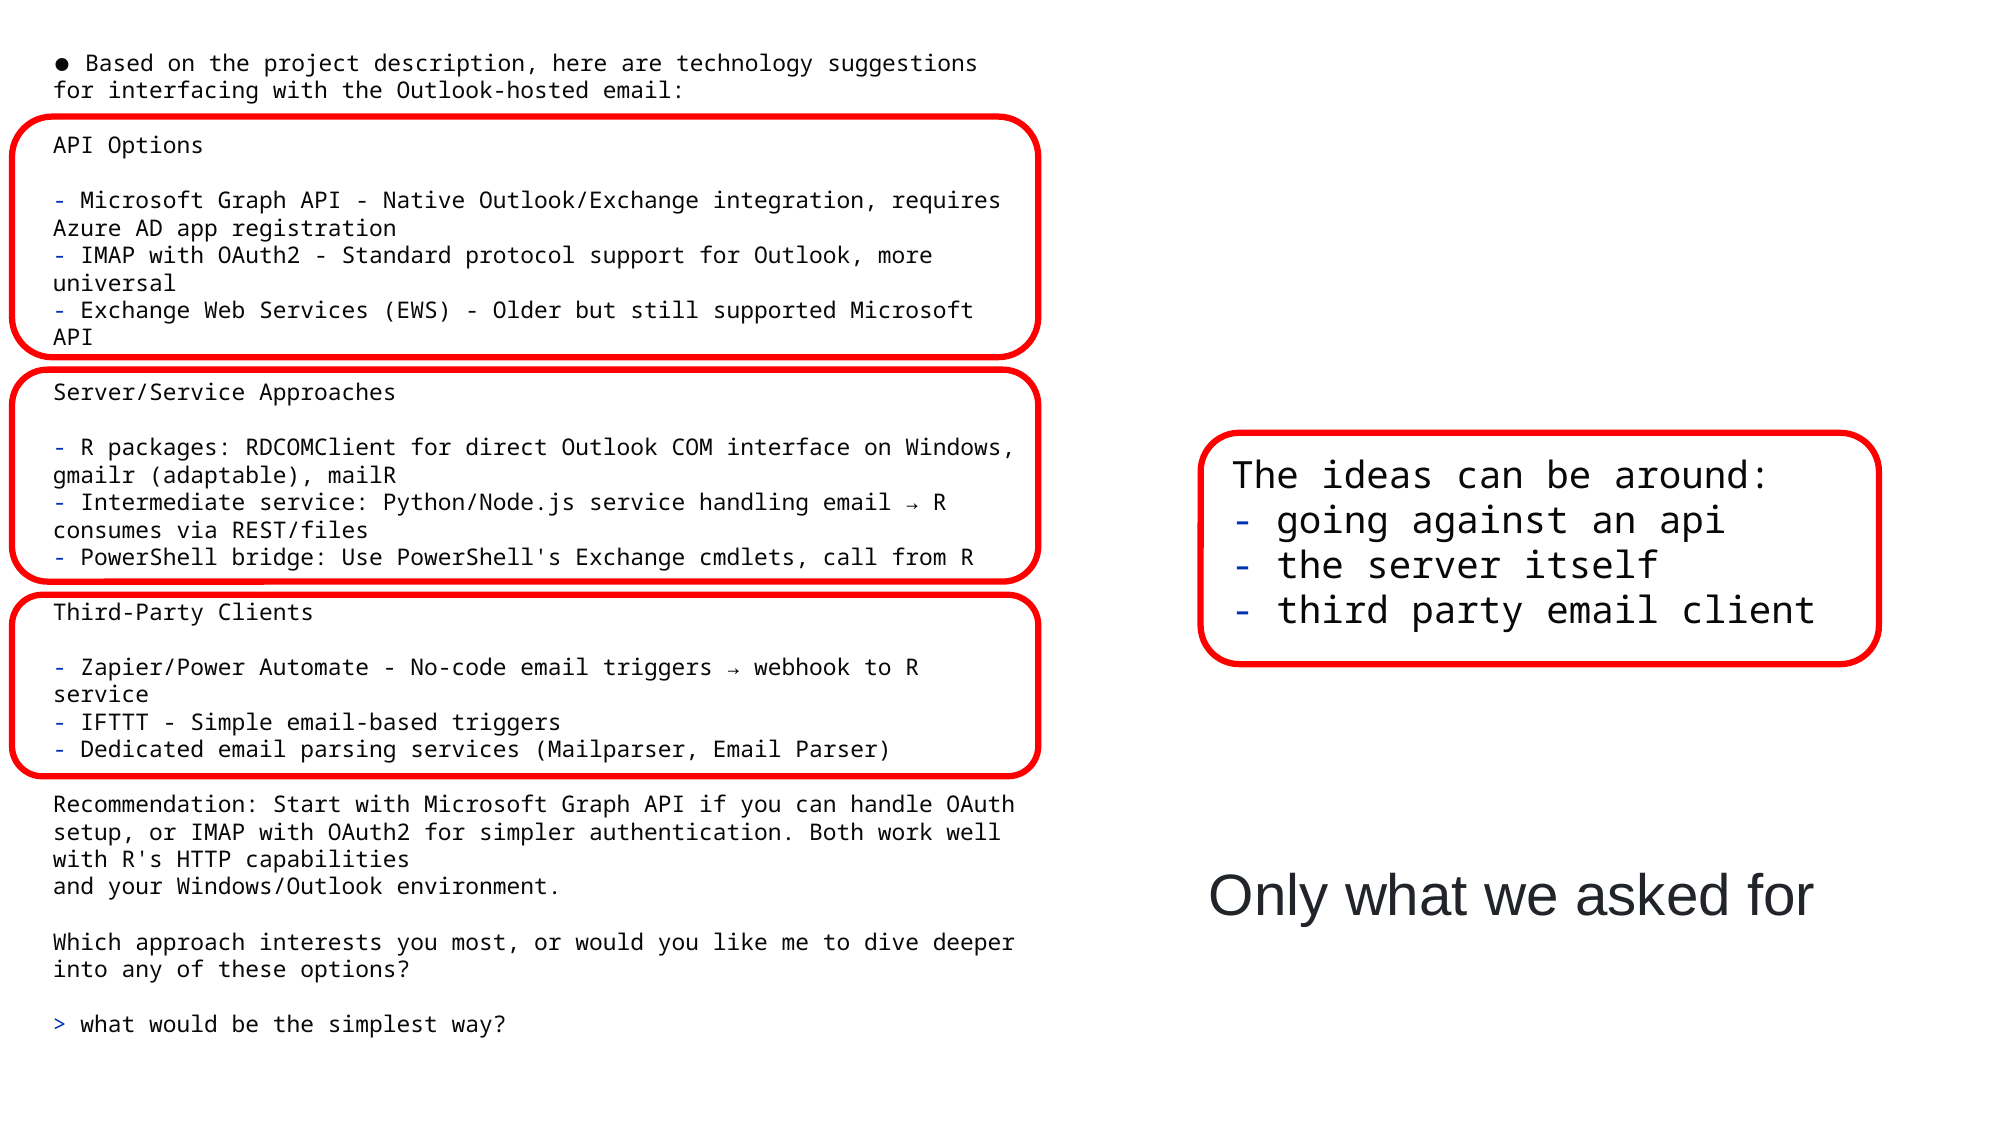

⏺ Based on the project description, here are technology suggestions for interfacing with the Outlook-hosted email:
API Options
- Microsoft Graph API - Native Outlook/Exchange integration, requires Azure AD app registration
- IMAP with OAuth2 - Standard protocol support for Outlook, more universal
- Exchange Web Services (EWS) - Older but still supported Microsoft API
Server/Service Approaches
- R packages: RDCOMClient for direct Outlook COM interface on Windows, gmailr (adaptable), mailR
- Intermediate service: Python/Node.js service handling email → R consumes via REST/files
- PowerShell bridge: Use PowerShell's Exchange cmdlets, call from R
Third-Party Clients
- Zapier/Power Automate - No-code email triggers → webhook to R service
- IFTTT - Simple email-based triggers
- Dedicated email parsing services (Mailparser, Email Parser)
Recommendation: Start with Microsoft Graph API if you can handle OAuth setup, or IMAP with OAuth2 for simpler authentication. Both work well with R's HTTP capabilities
and your Windows/Outlook environment.
Which approach interests you most, or would you like me to dive deeper into any of these options?
> what would be the simplest way?

The ideas can be around:
- going against an api
- the server itself
- third party email client

Only what we asked for